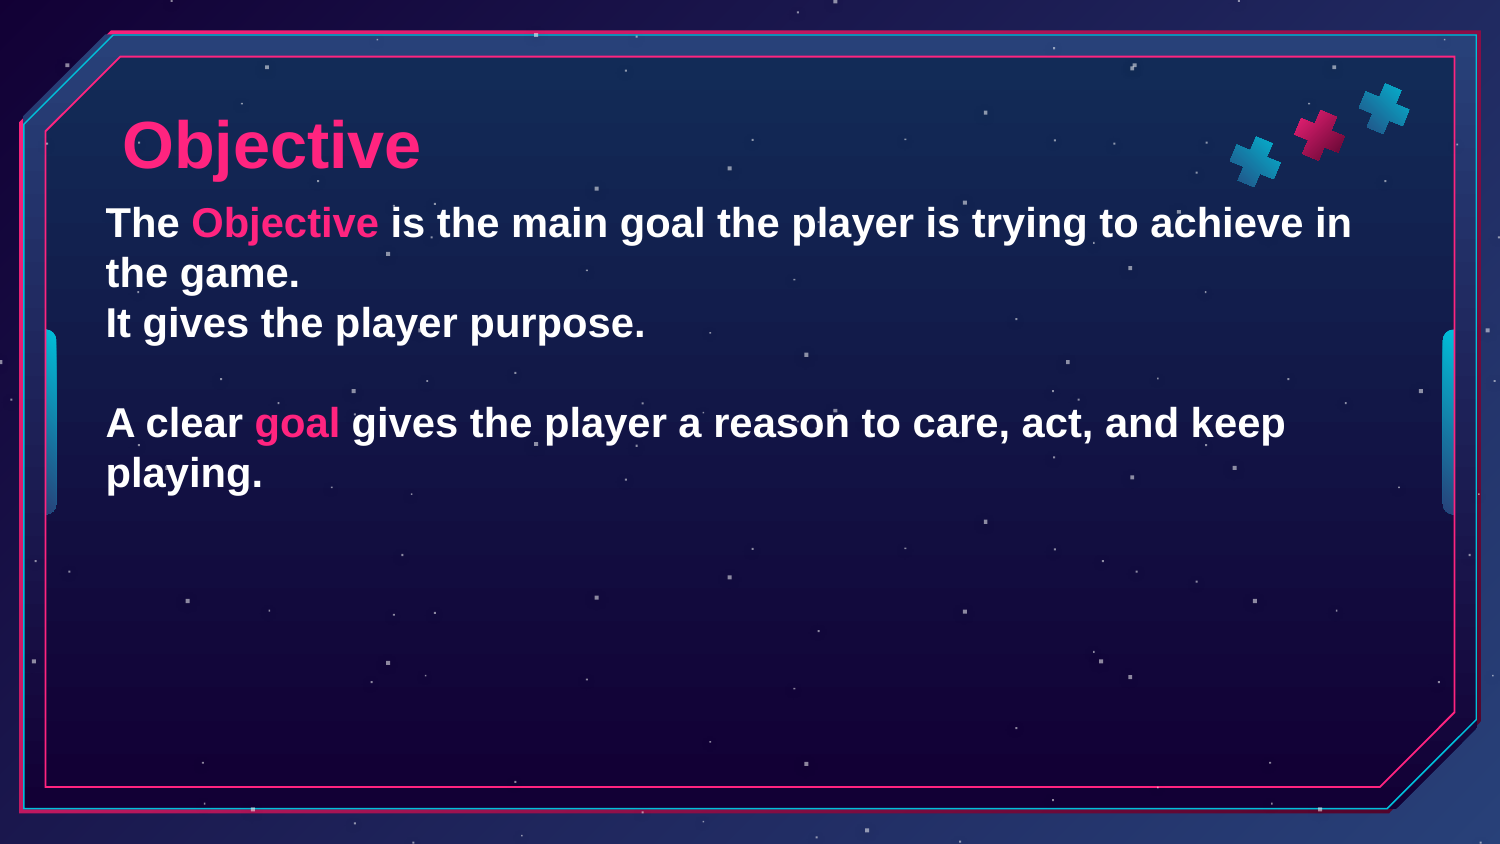

# Objective

The Objective is the main goal the player is trying to achieve in the game.
It gives the player purpose.

A clear goal gives the player a reason to care, act, and keep playing.